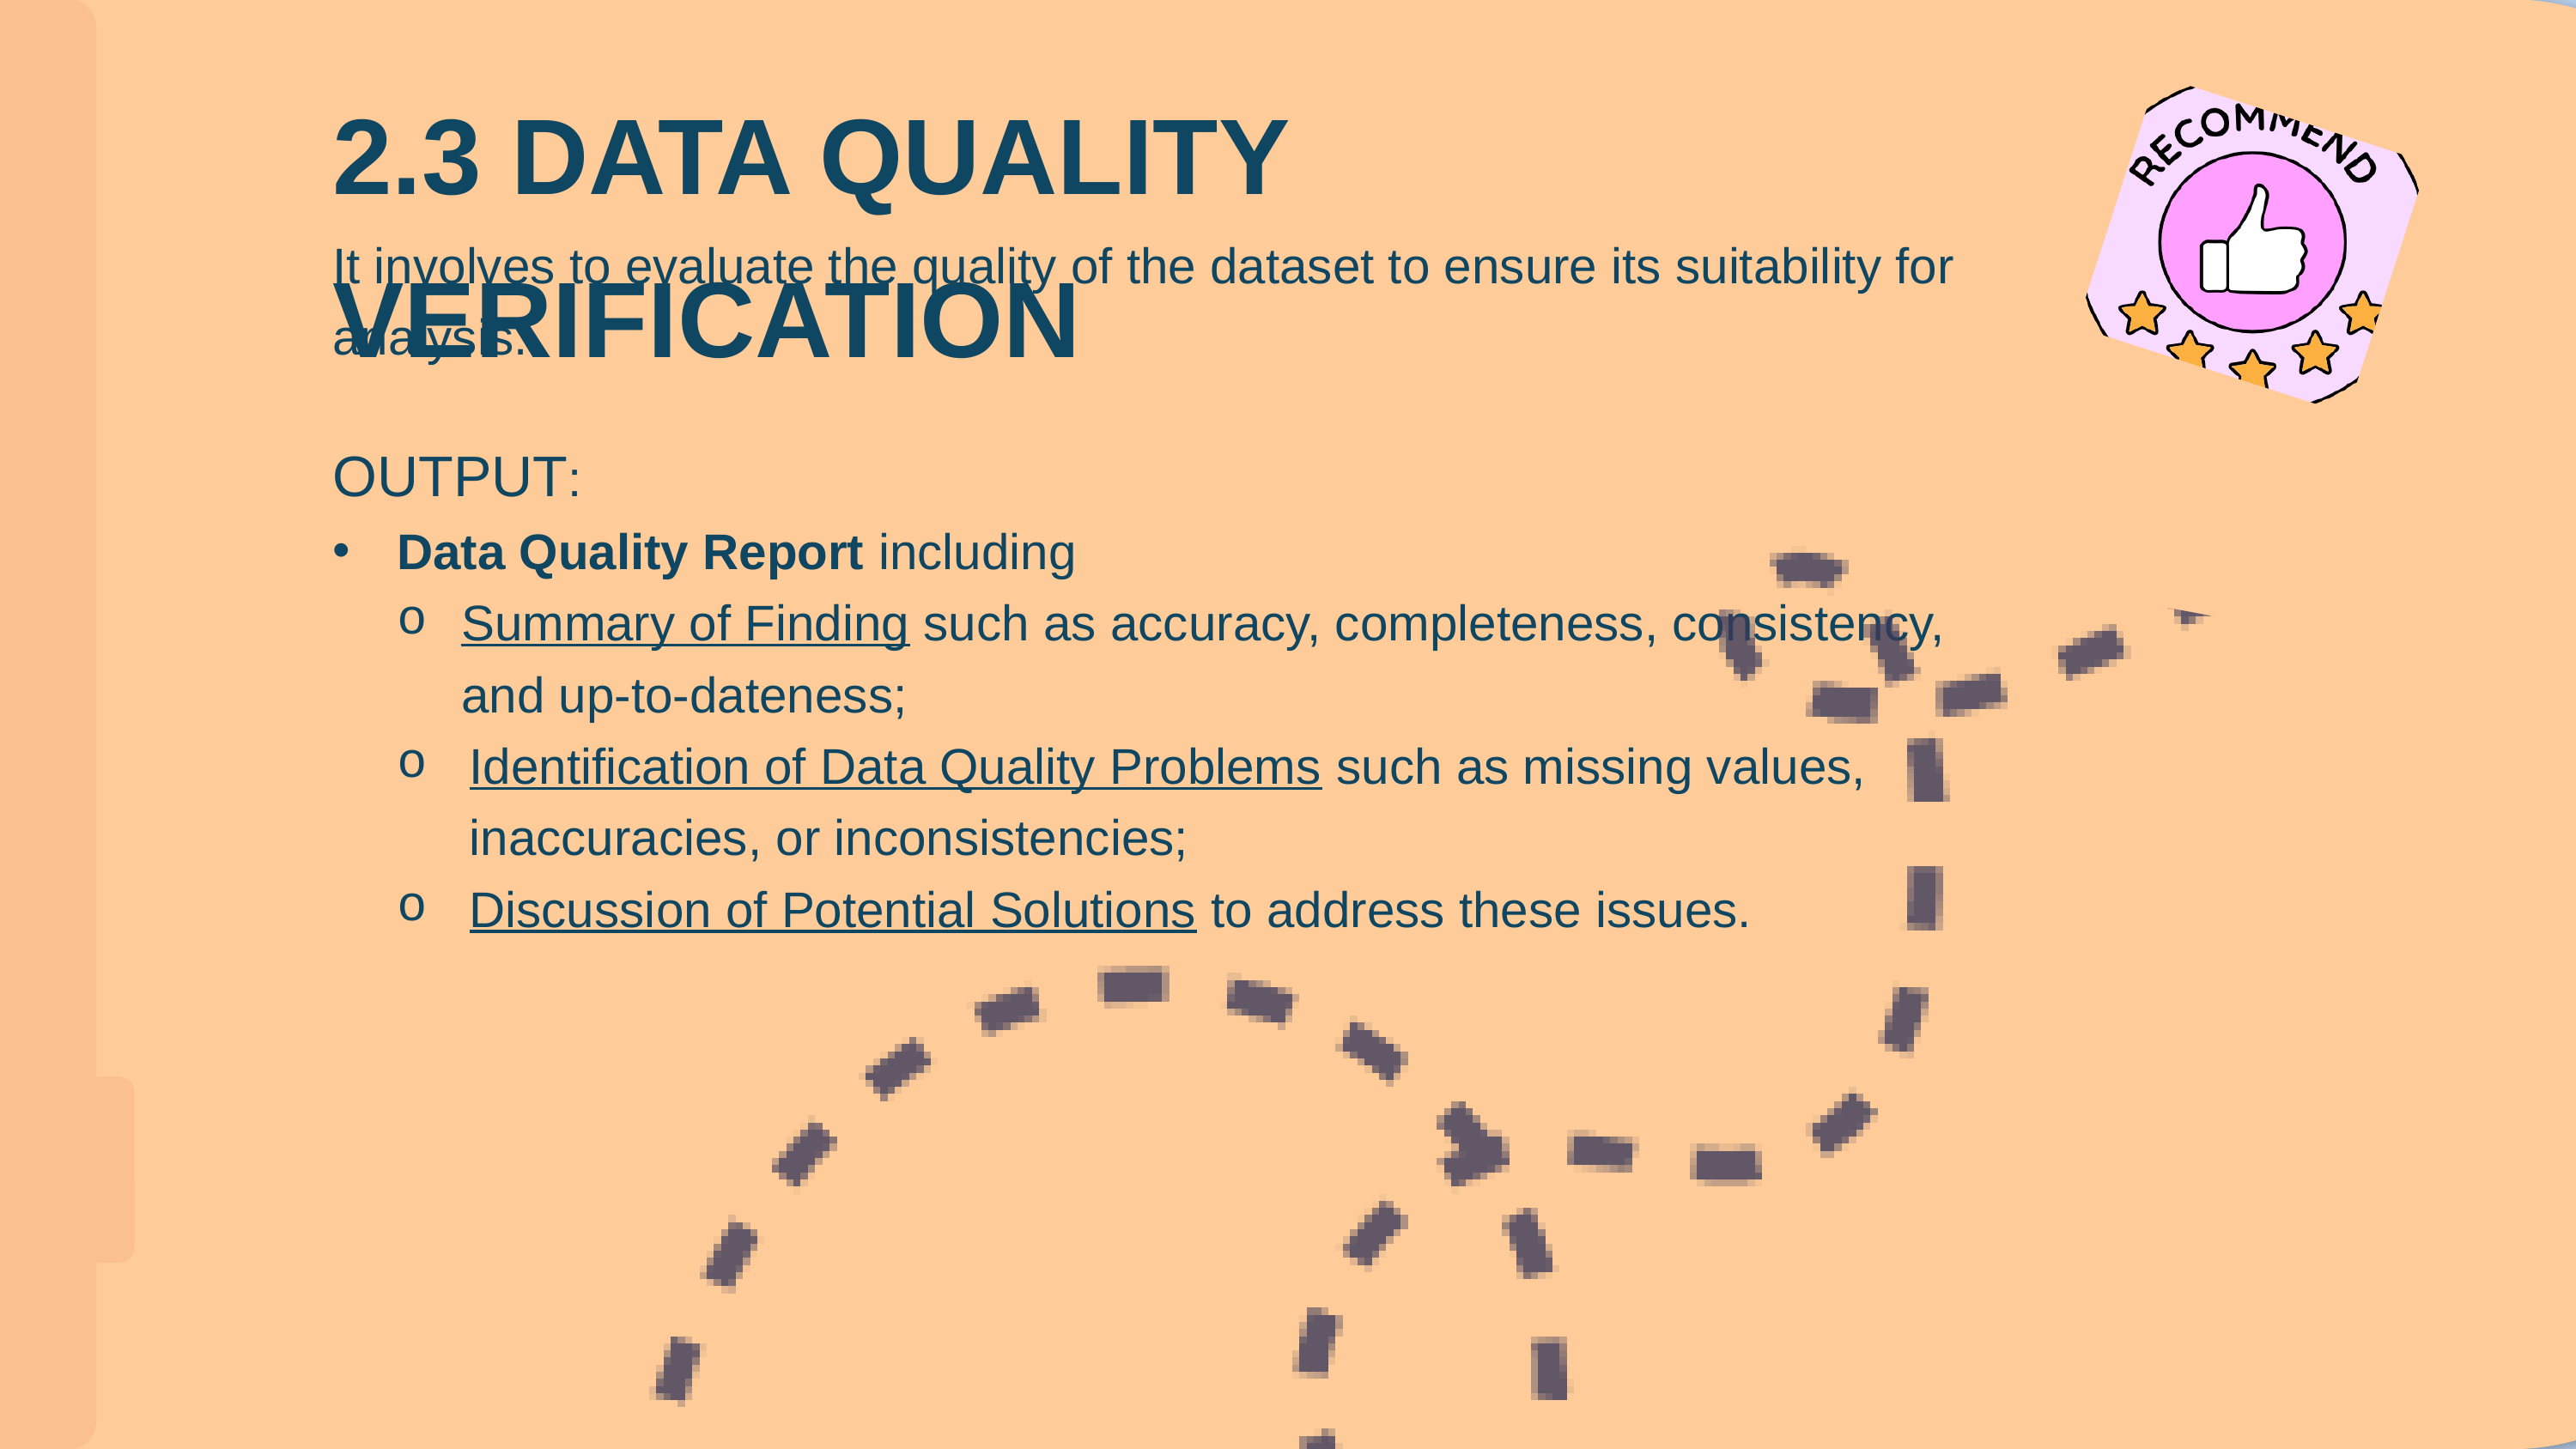

2.3 DATA QUALITY VERIFICATION

It involves to evaluate the quality of the dataset to ensure its suitability for analysis.

OUTPUT:
Data Quality Report including
Summary of Finding such as accuracy, completeness, consistency, and up-to-dateness;
Identification of Data Quality Problems such as missing values, inaccuracies, or inconsistencies;
Discussion of Potential Solutions to address these issues.